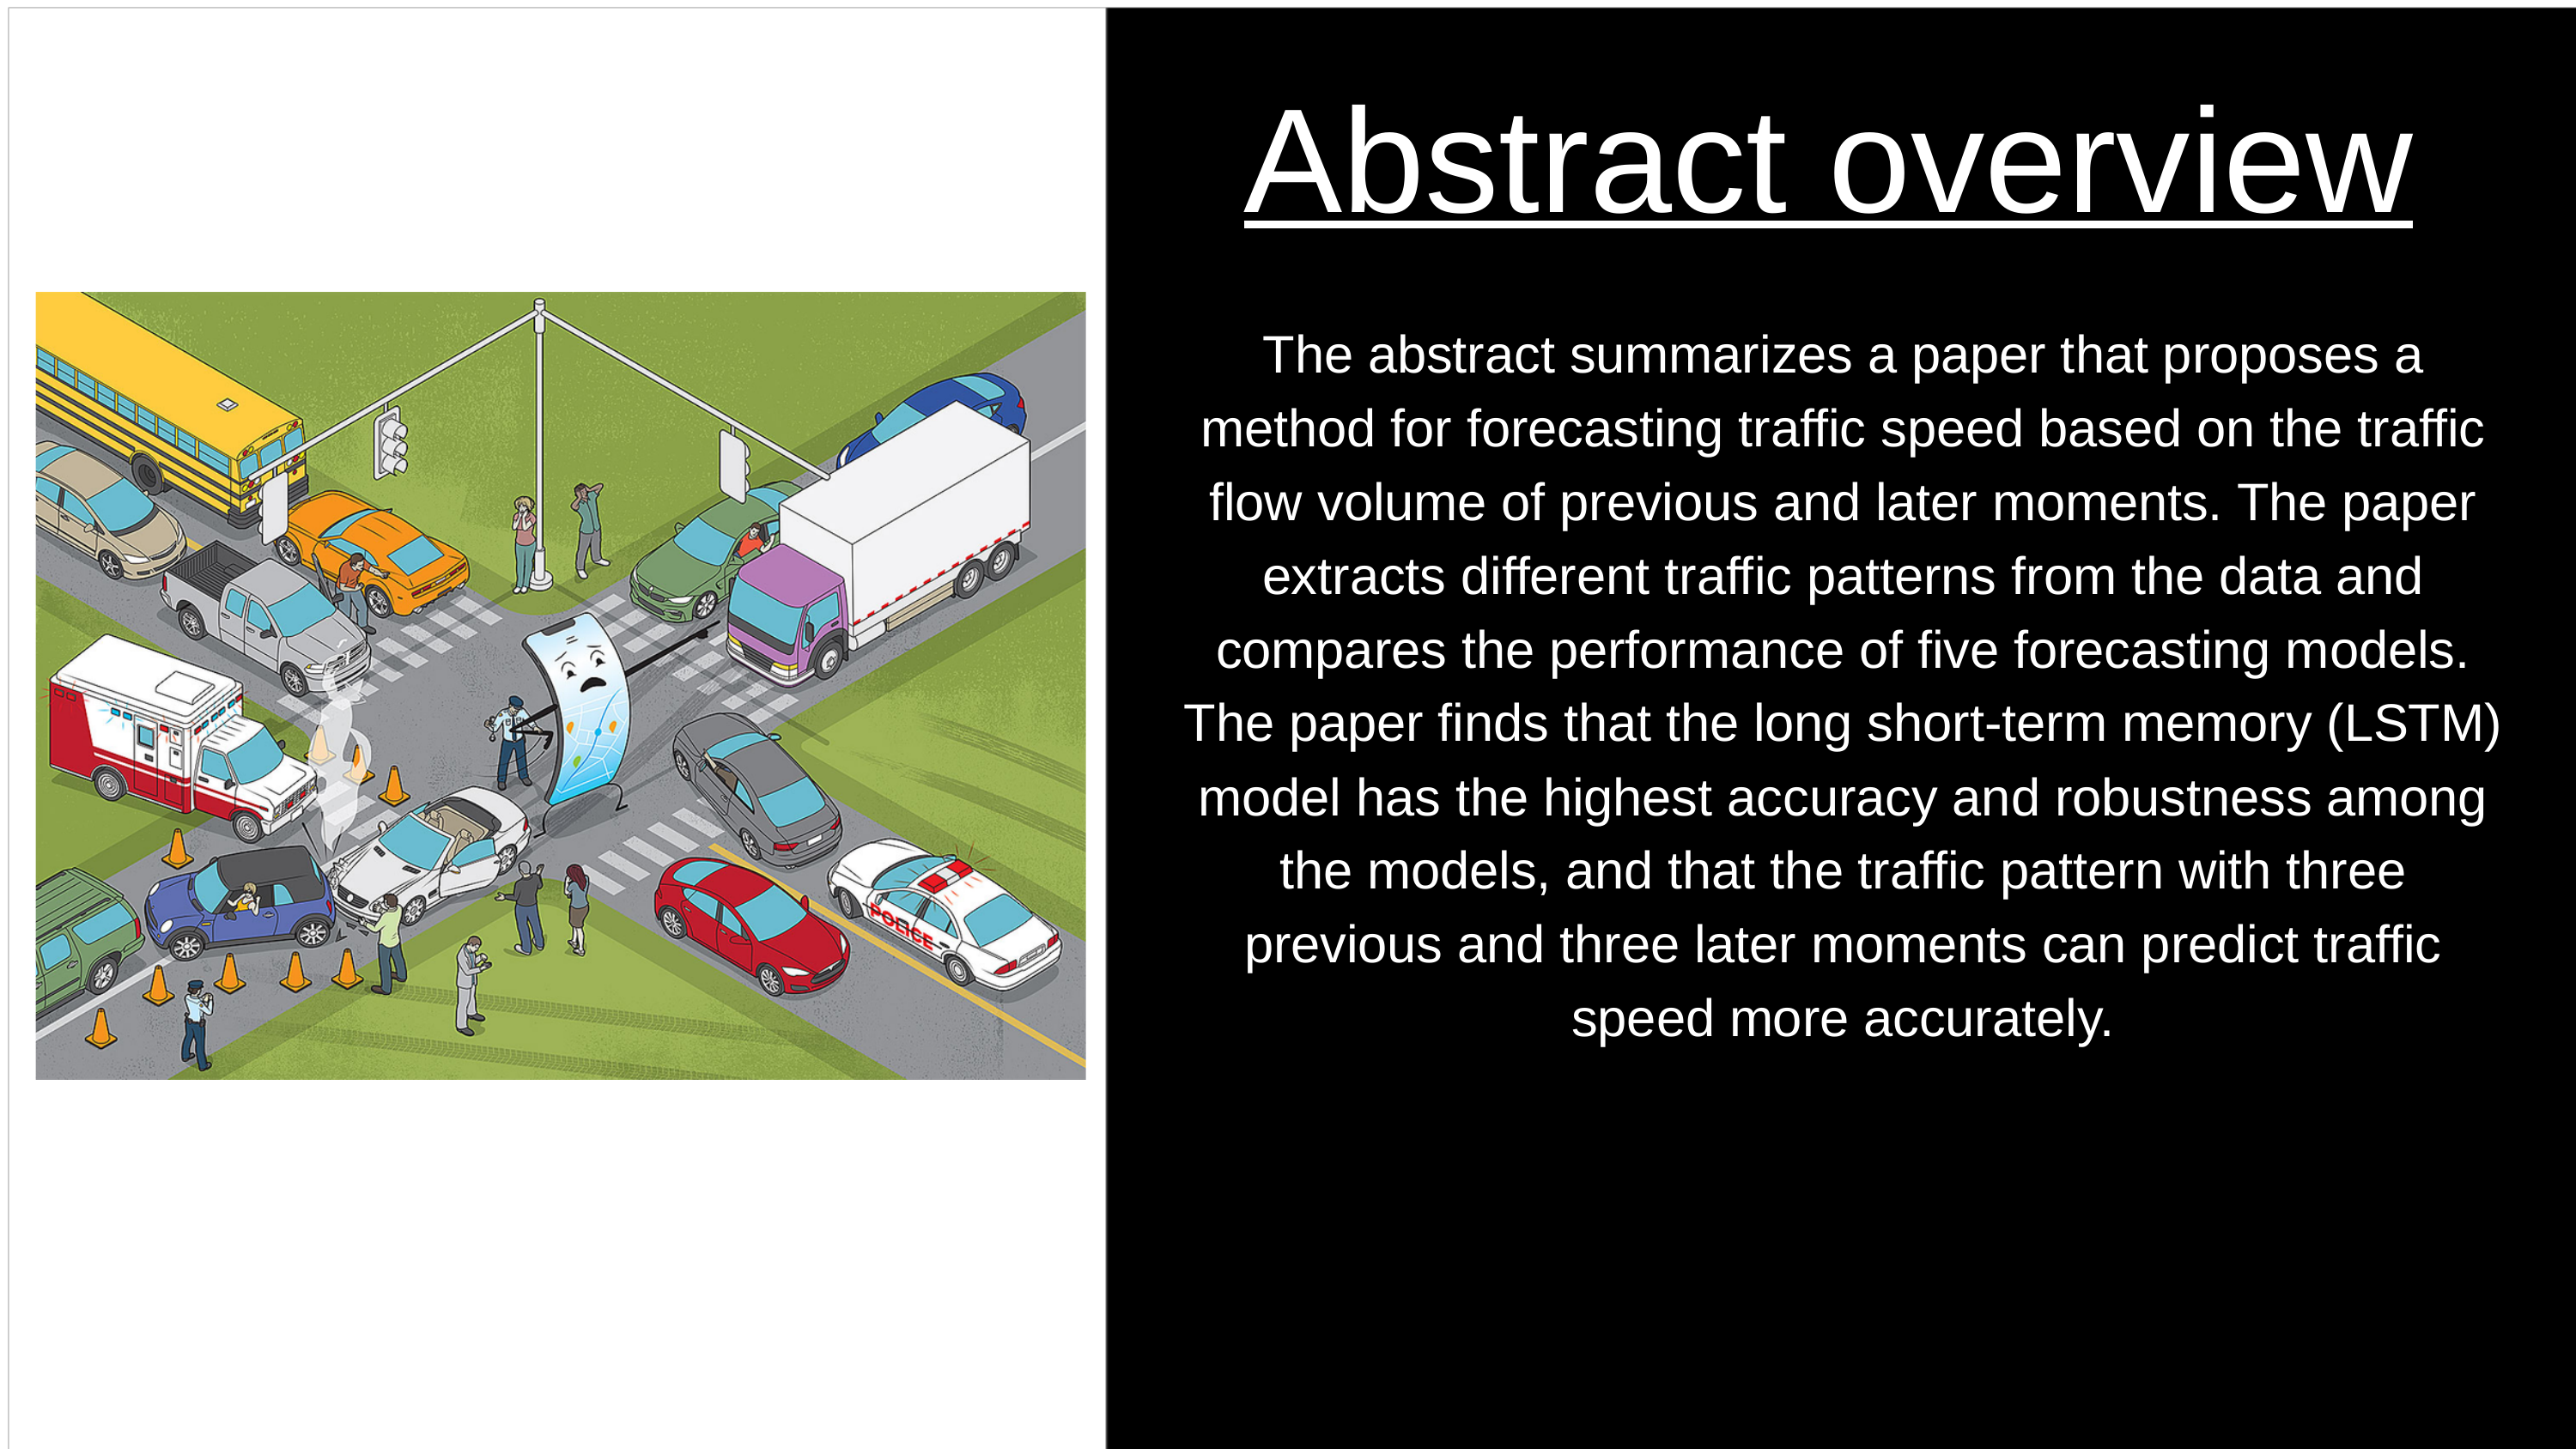

Abstract overview

The abstract summarizes a paper that proposes a method for forecasting traffic speed based on the traffic flow volume of previous and later moments. The paper extracts different traffic patterns from the data and compares the performance of five forecasting models. The paper finds that the long short-term memory (LSTM) model has the highest accuracy and robustness among the models, and that the traffic pattern with three previous and three later moments can predict traffic speed more accurately.